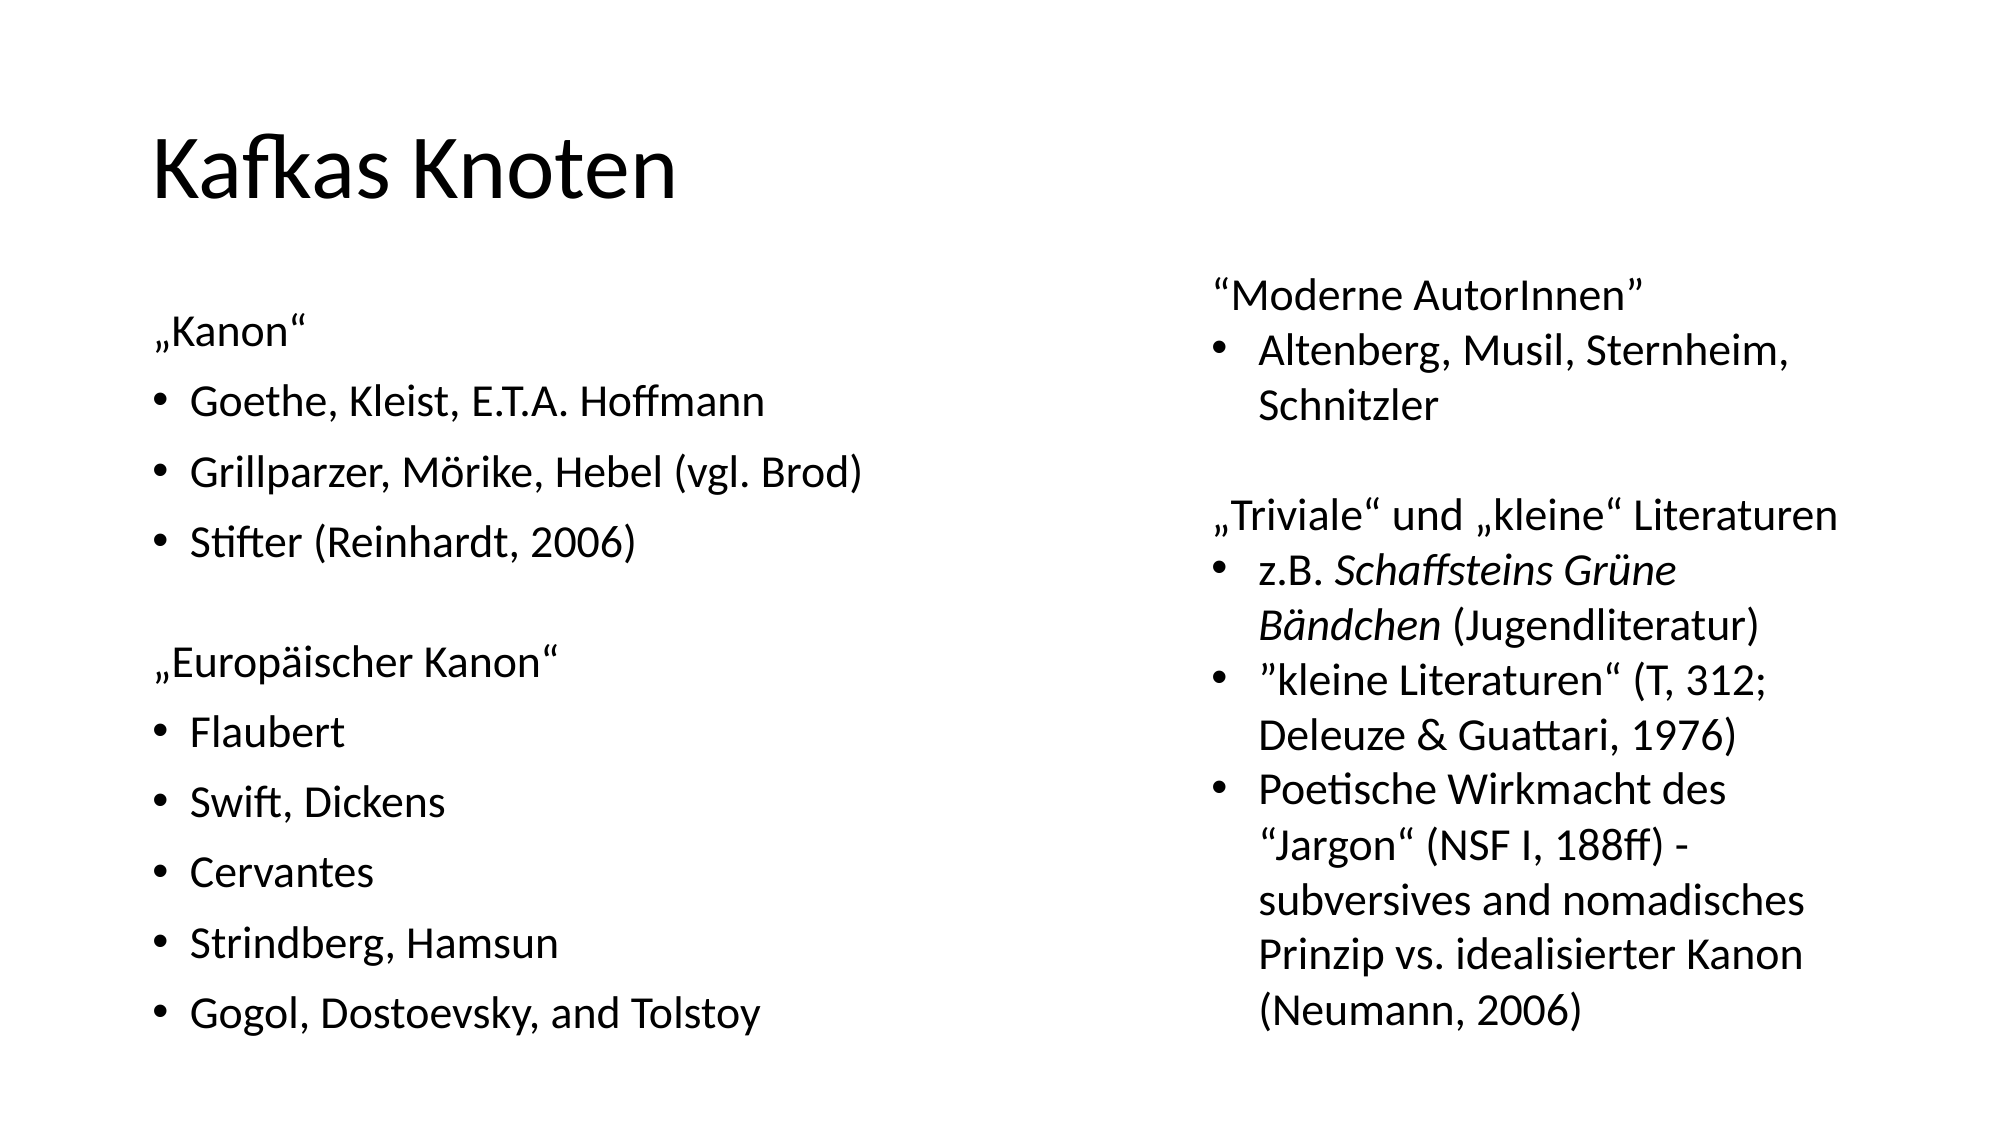

# Kafkas Knoten
“Moderne AutorInnen”
Altenberg, Musil, Sternheim, Schnitzler

„Triviale“ und „kleine“ Literaturen
z.B. Schaffsteins Grüne Bändchen (Jugendliteratur)
”kleine Literaturen“ (T, 312; Deleuze & Guattari, 1976)
Poetische Wirkmacht des “Jargon“ (NSF I, 188ff) - subversives and nomadisches Prinzip vs. idealisierter Kanon (Neumann, 2006)
„Kanon“
Goethe, Kleist, E.T.A. Hoffmann
Grillparzer, Mörike, Hebel (vgl. Brod)
Stifter (Reinhardt, 2006)
„Europäischer Kanon“
Flaubert
Swift, Dickens
Cervantes
Strindberg, Hamsun
Gogol, Dostoevsky, and Tolstoy